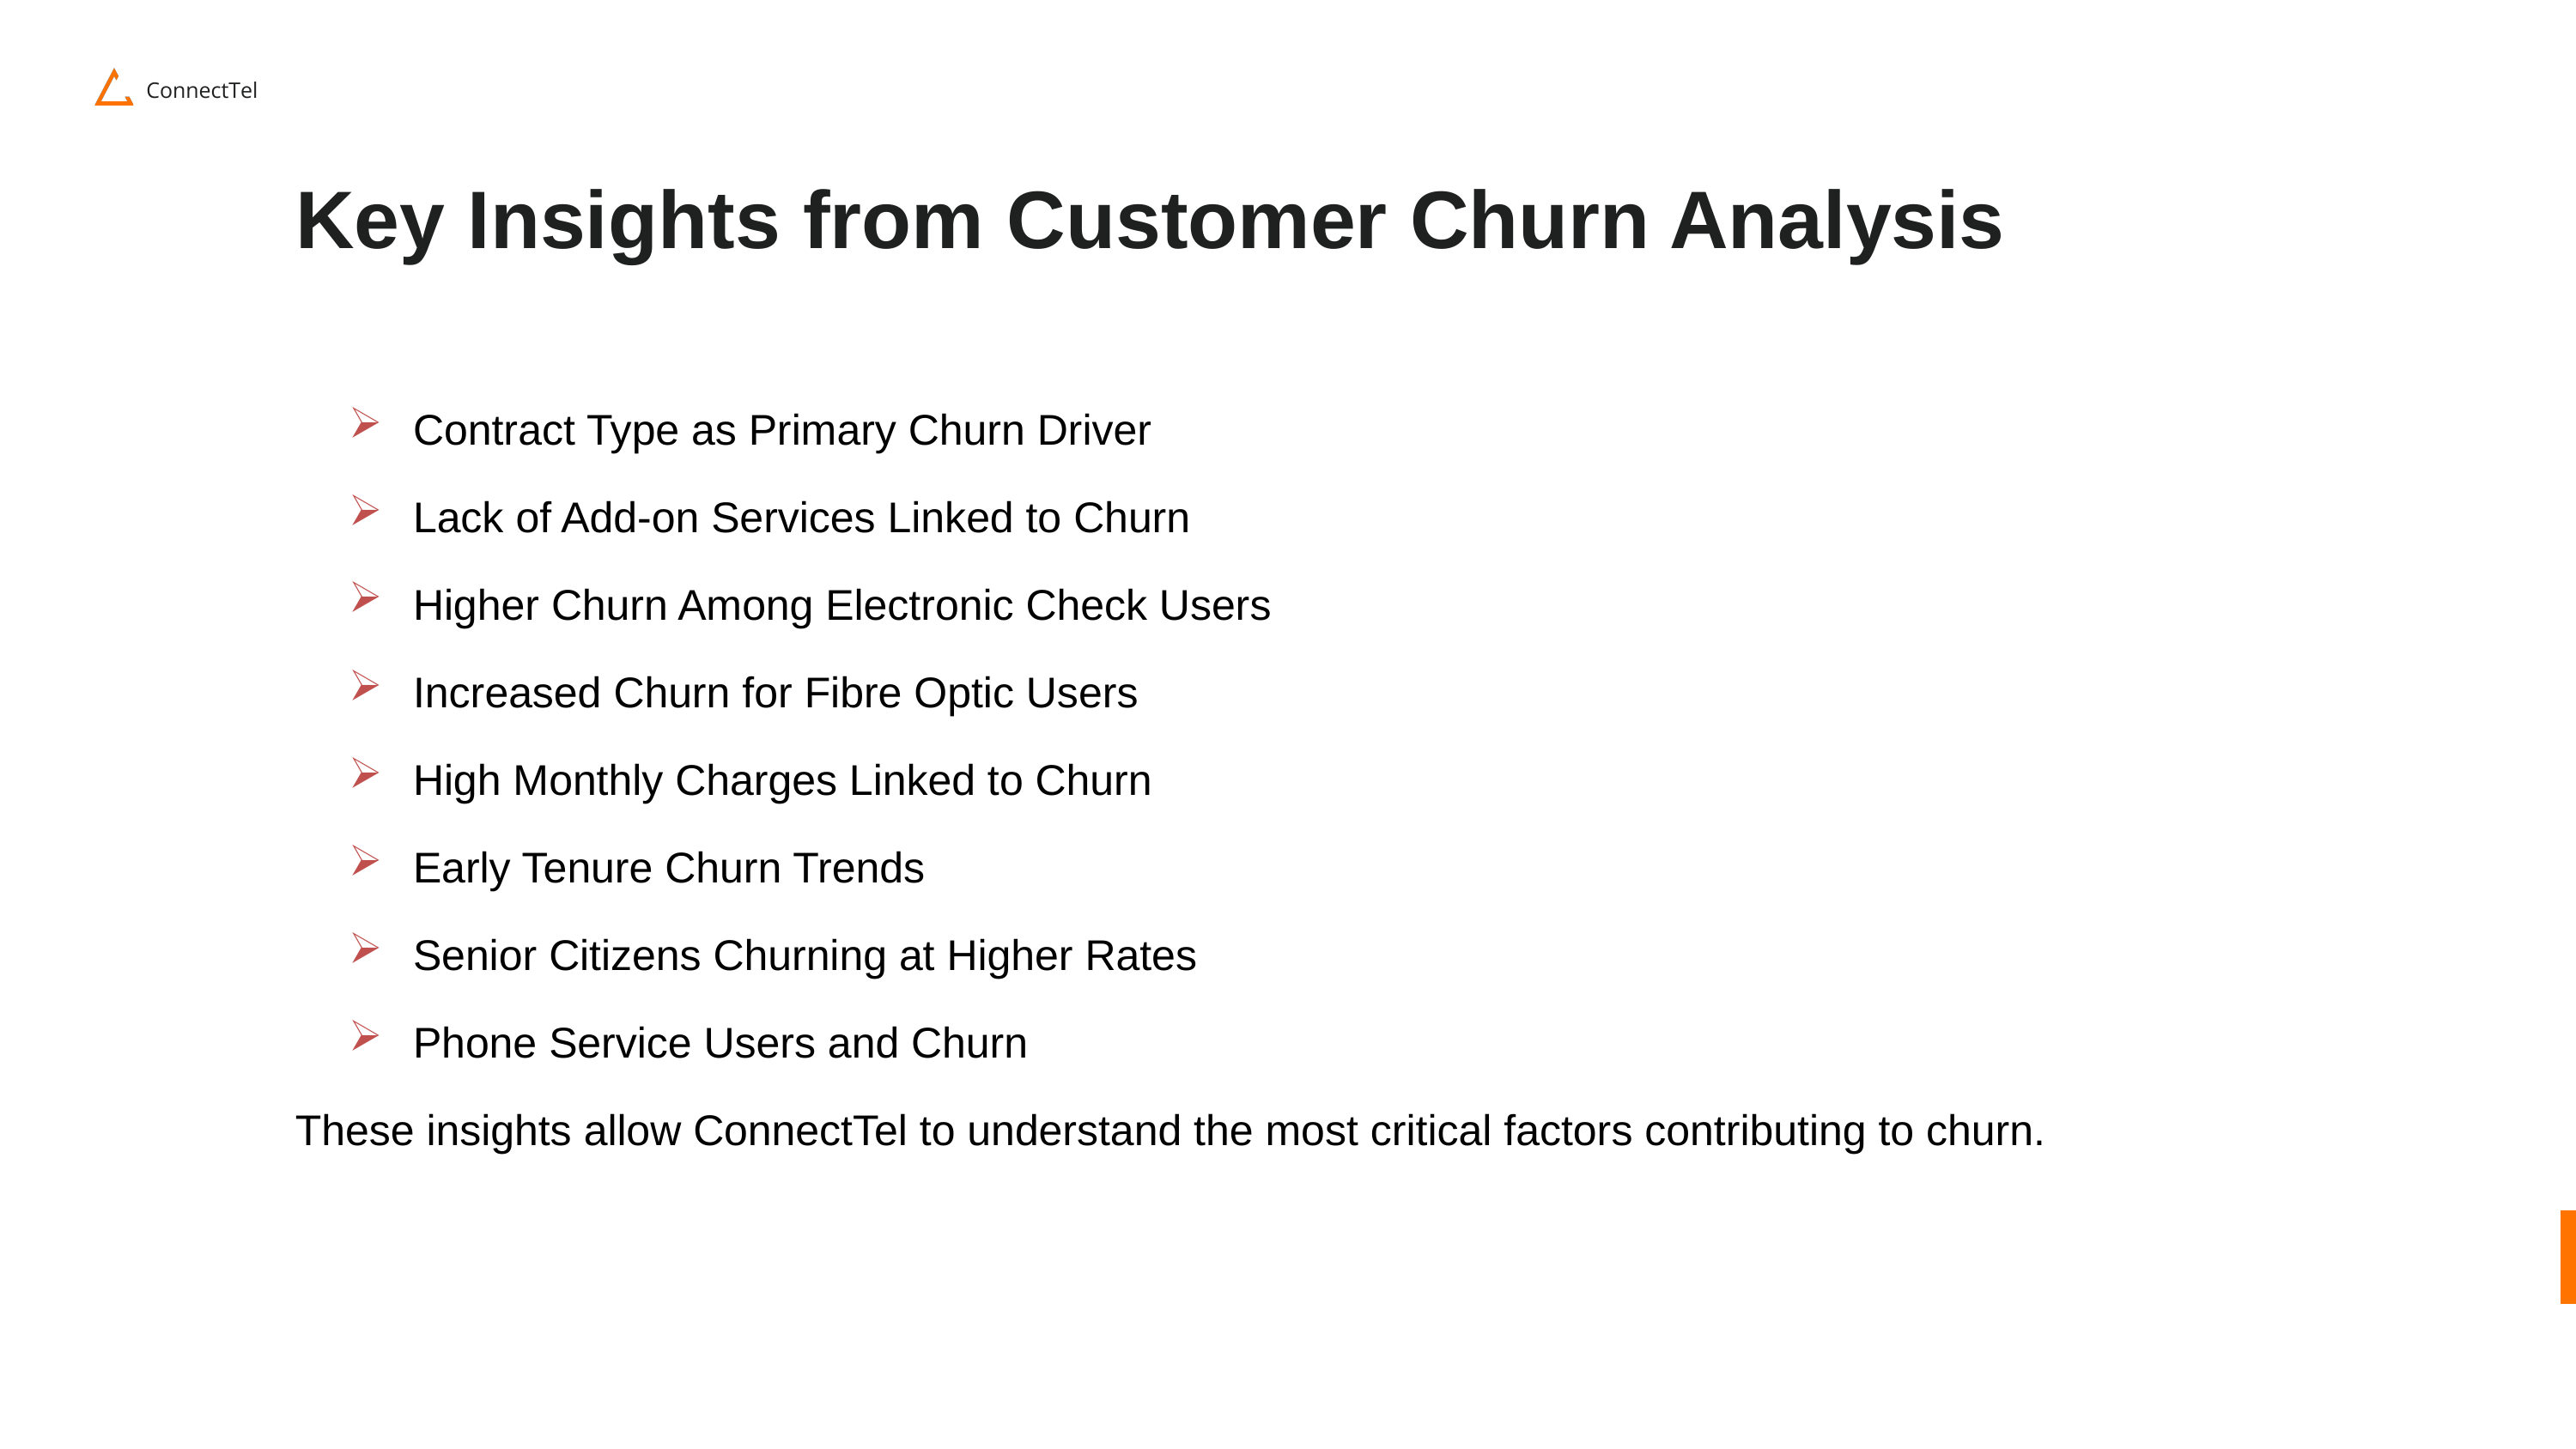

ConnectTel
Key Insights from Customer Churn Analysis

Contract Type as Primary Churn Driver
Lack of Add-on Services Linked to Churn
Higher Churn Among Electronic Check Users
Increased Churn for Fibre Optic Users
High Monthly Charges Linked to Churn
Early Tenure Churn Trends
Senior Citizens Churning at Higher Rates
Phone Service Users and Churn
These insights allow ConnectTel to understand the most critical factors contributing to churn.
01